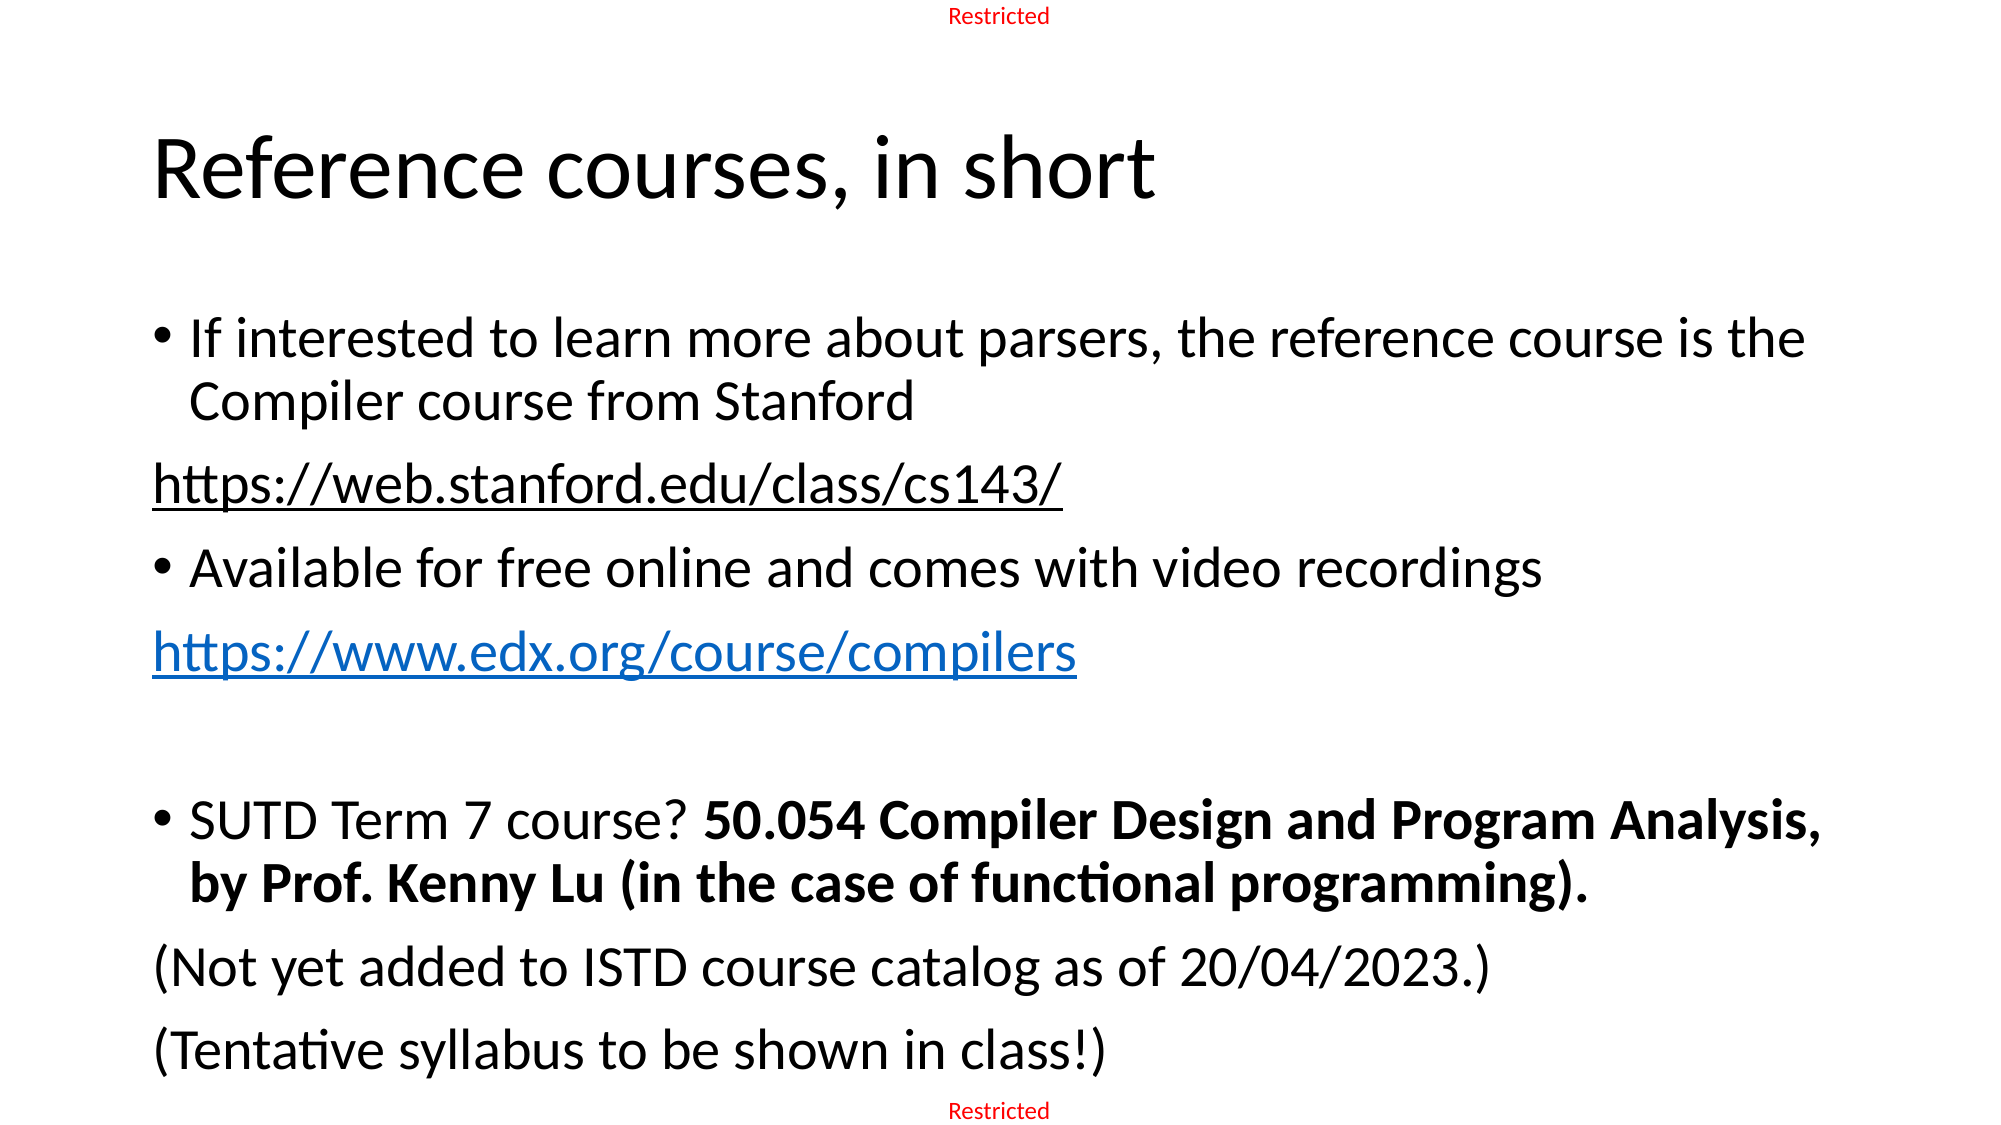

# Reference courses, in short
If interested to learn more about parsers, the reference course is the Compiler course from Stanford
https://web.stanford.edu/class/cs143/
Available for free online and comes with video recordings
https://www.edx.org/course/compilers

SUTD Term 7 course? 50.054 Compiler Design and Program Analysis, by Prof. Kenny Lu (in the case of functional programming).
(Not yet added to ISTD course catalog as of 20/04/2023.)
(Tentative syllabus to be shown in class!)